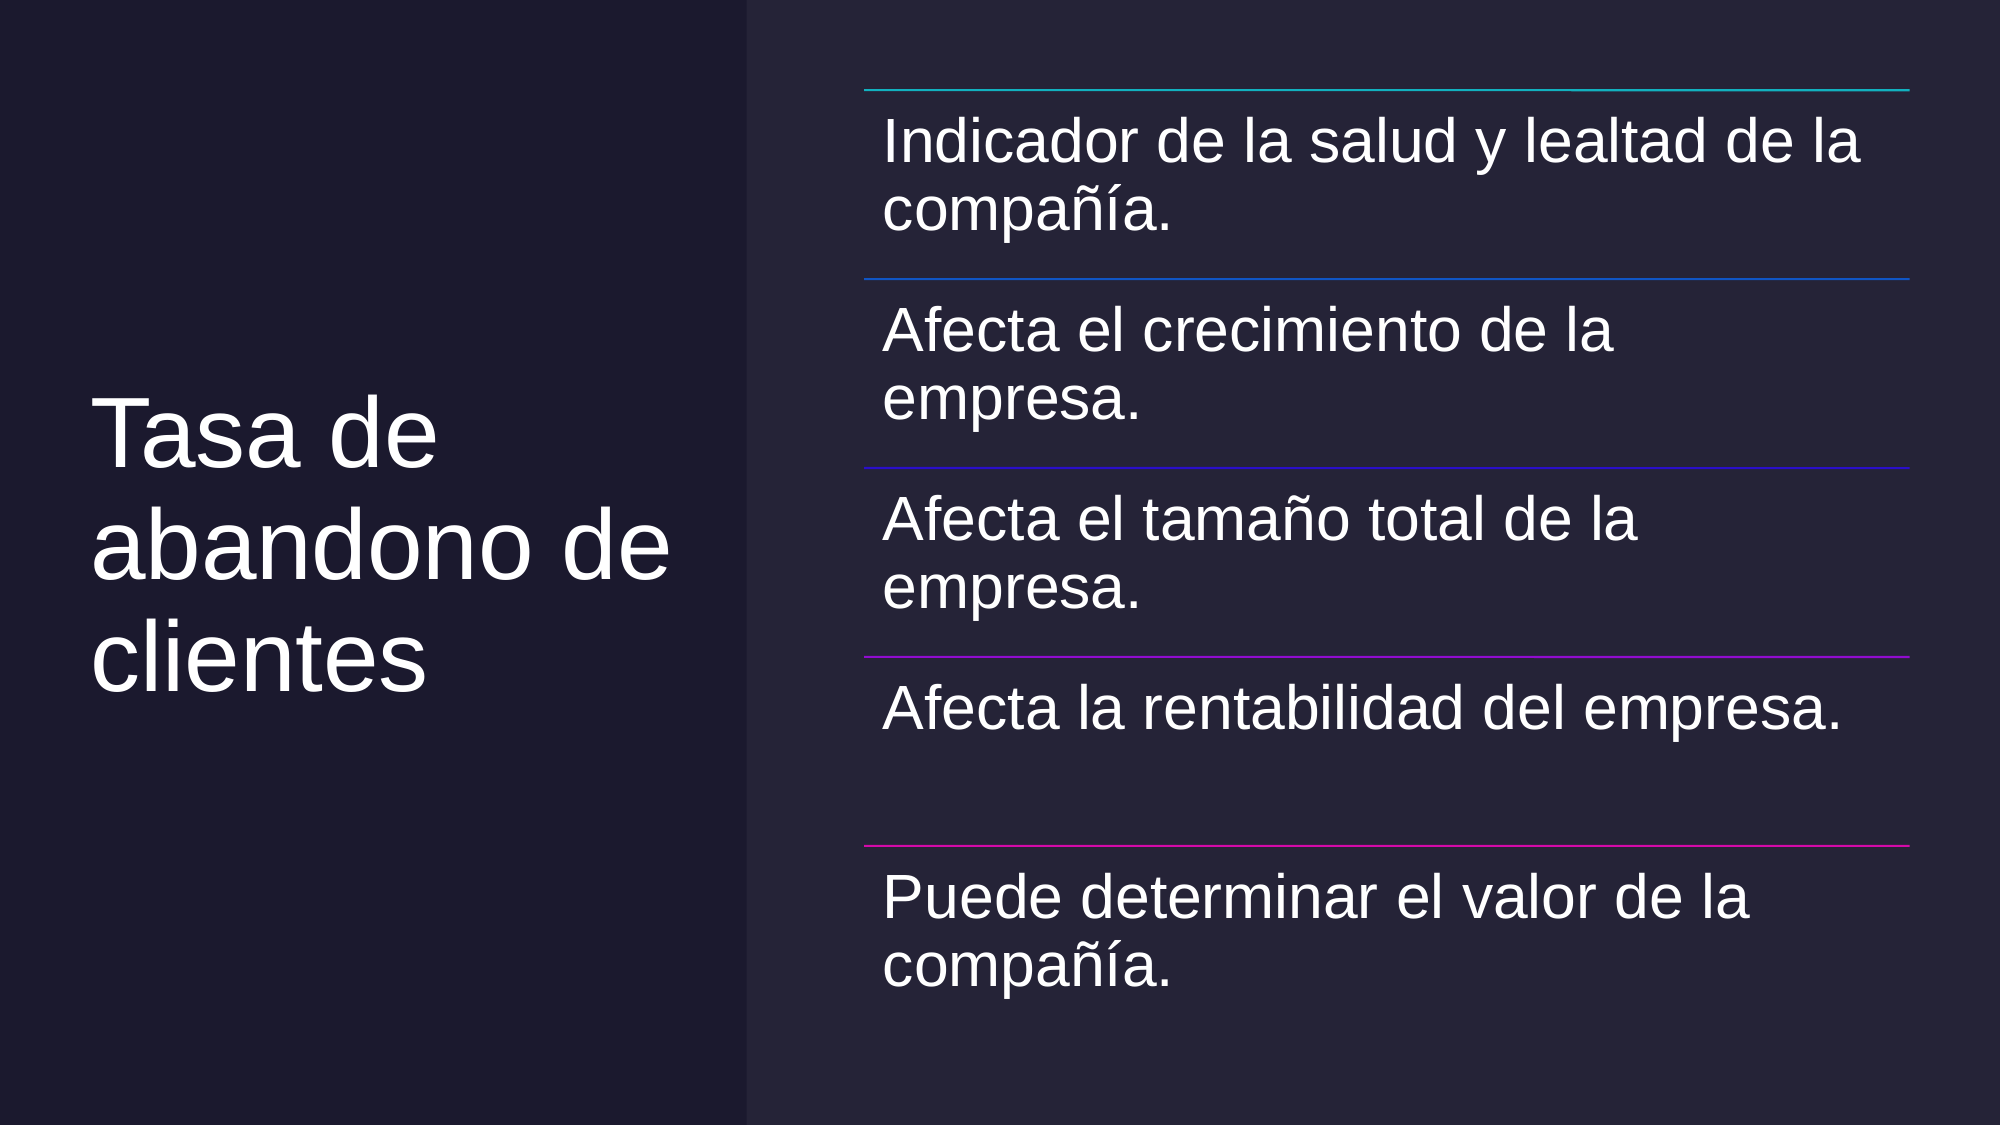

Tasa de abandono de clientes
Indicador de la salud y lealtad de la compañía.
Afecta el crecimiento de la empresa.
Afecta el tamaño total de la empresa.
Afecta la rentabilidad del empresa.
Puede determinar el valor de la compañía.